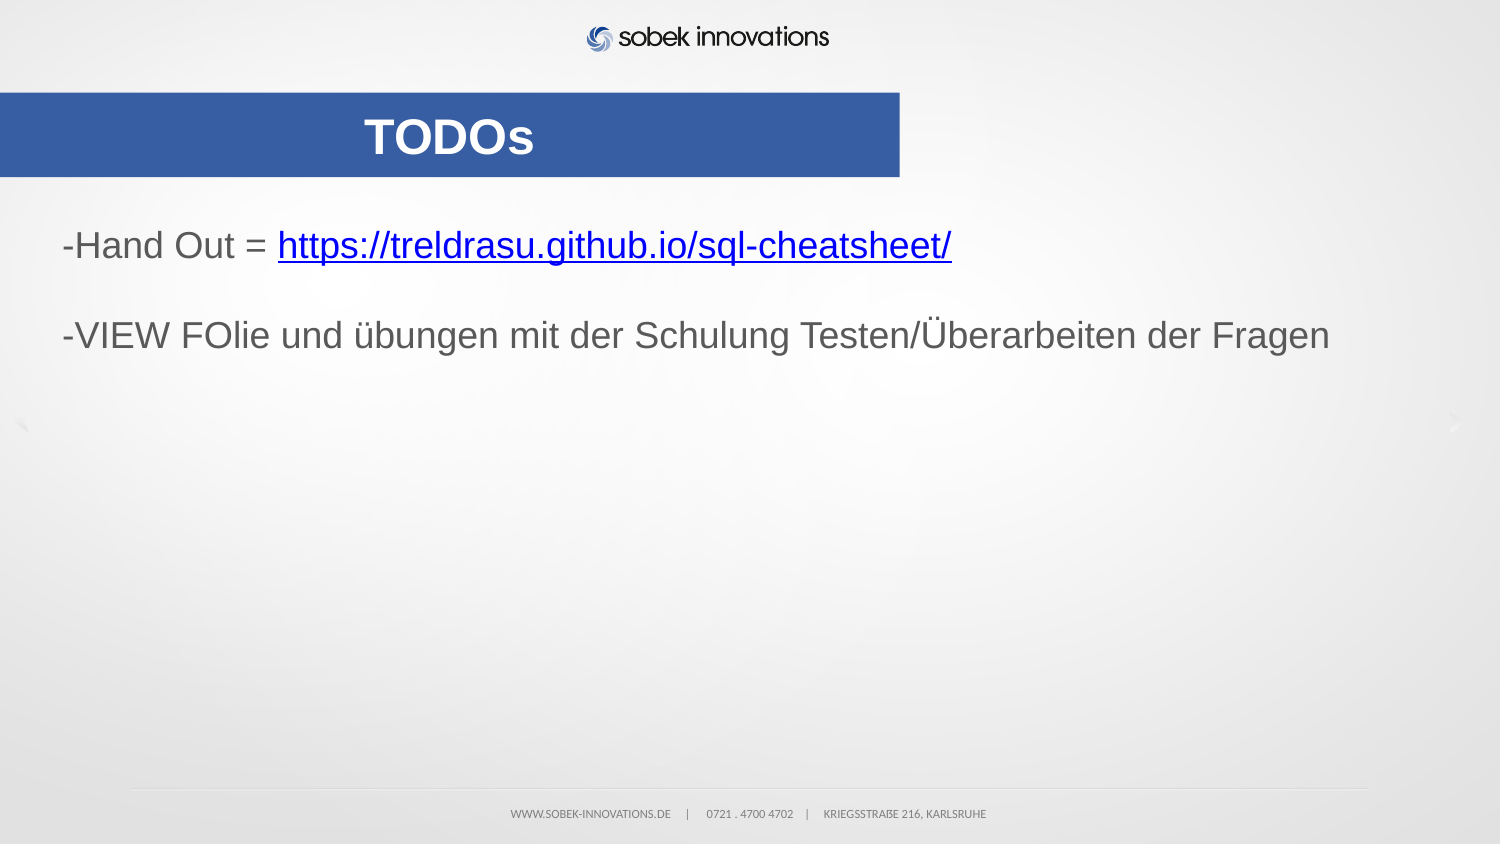

# TODOs
-Hand Out = https://treldrasu.github.io/sql-cheatsheet/

-VIEW FOlie und übungen mit der Schulung Testen/Überarbeiten der Fragen